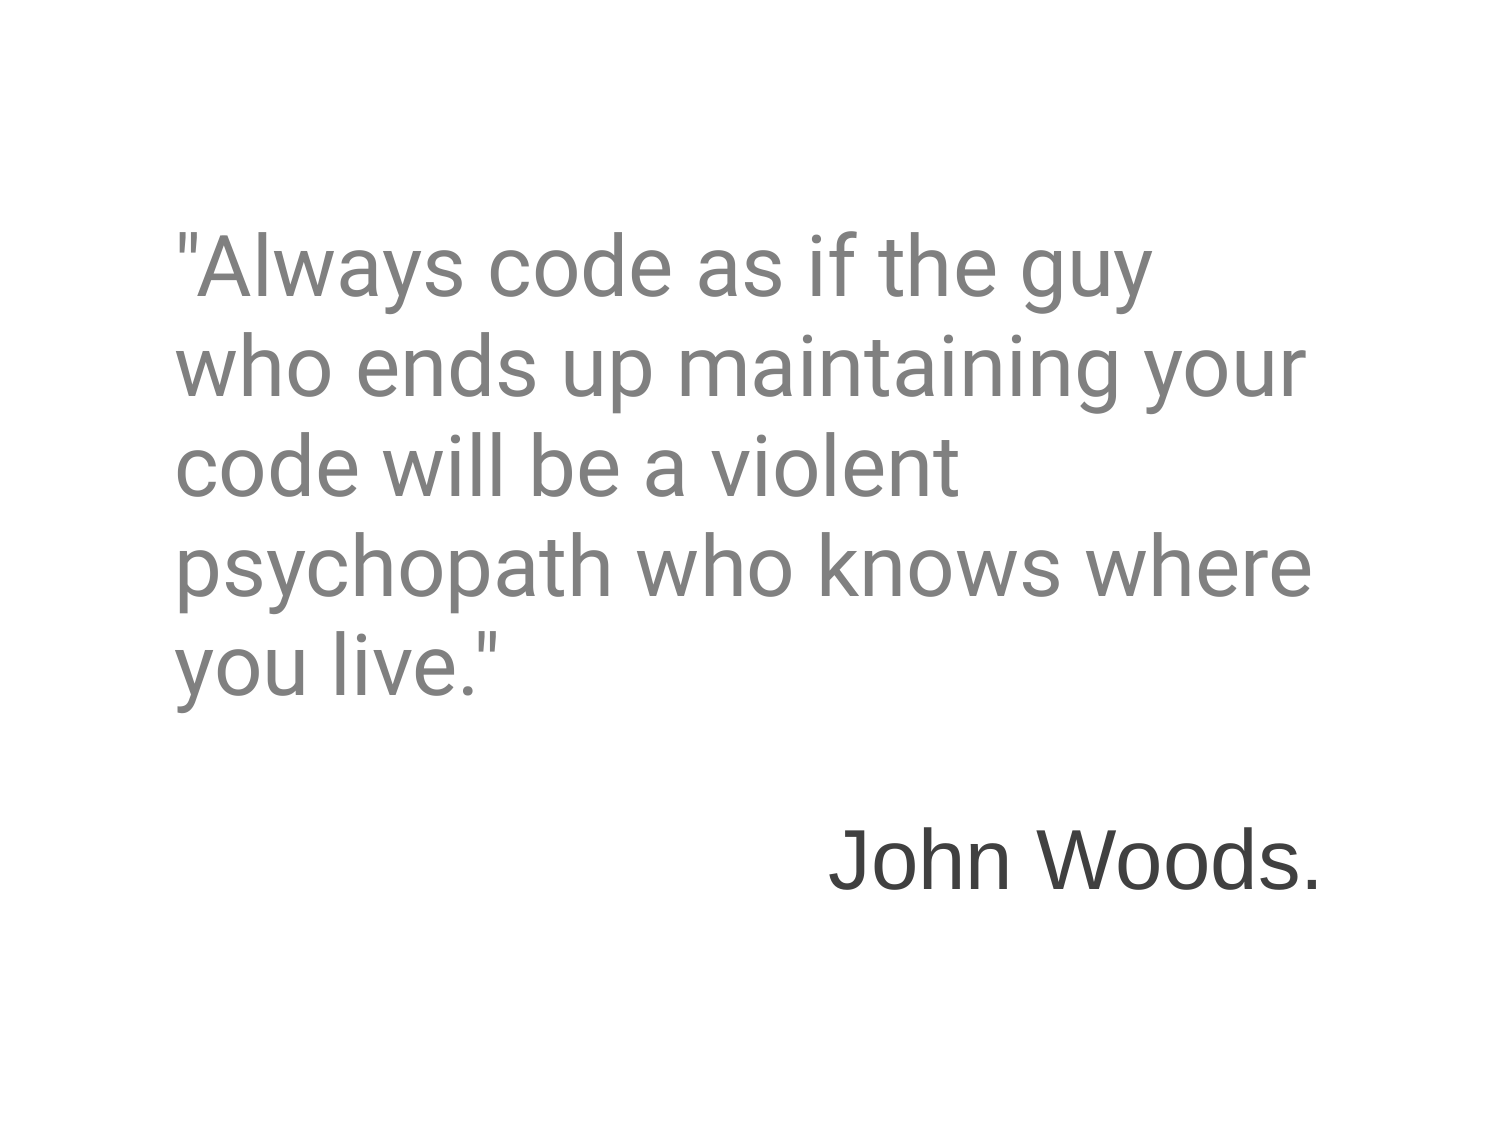

# "Always code as if the guy who ends up maintaining your code will be a violent psychopath who knows where you live."
John Woods.